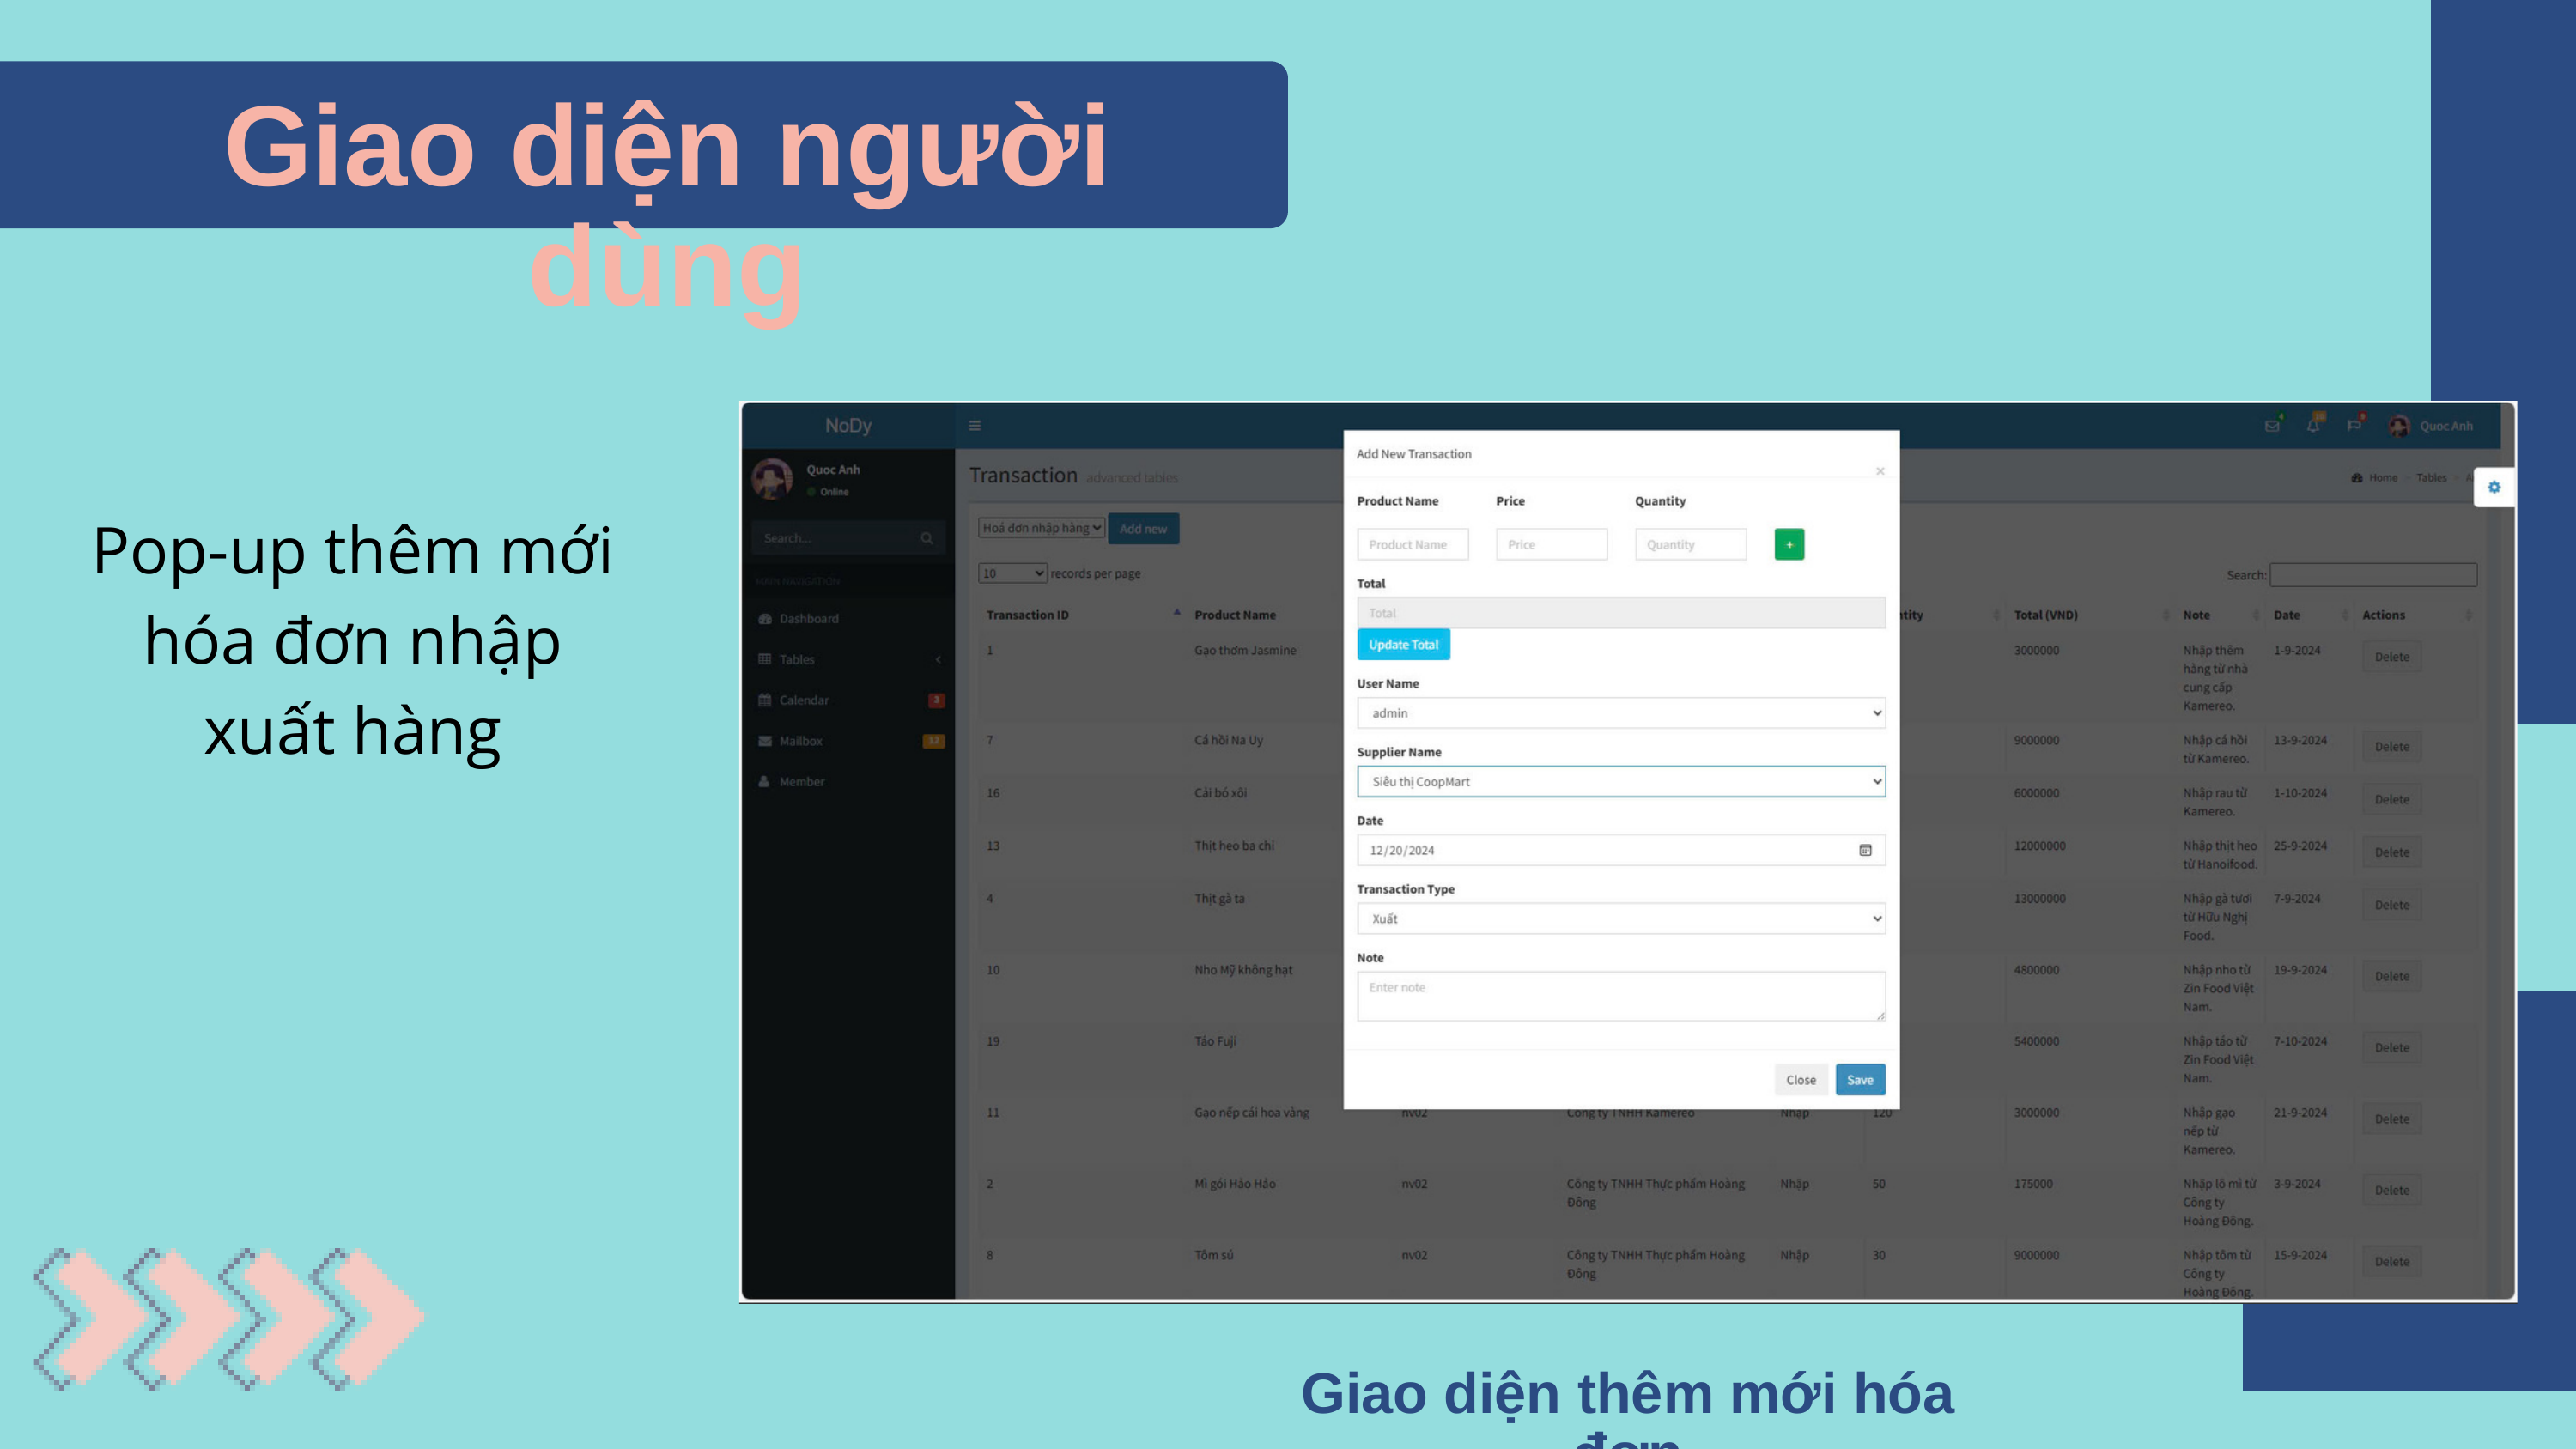

Giao diện người dùng

Pop-up thêm mới hóa đơn nhập xuất hàng

Giao diện thêm mới hóa đơn